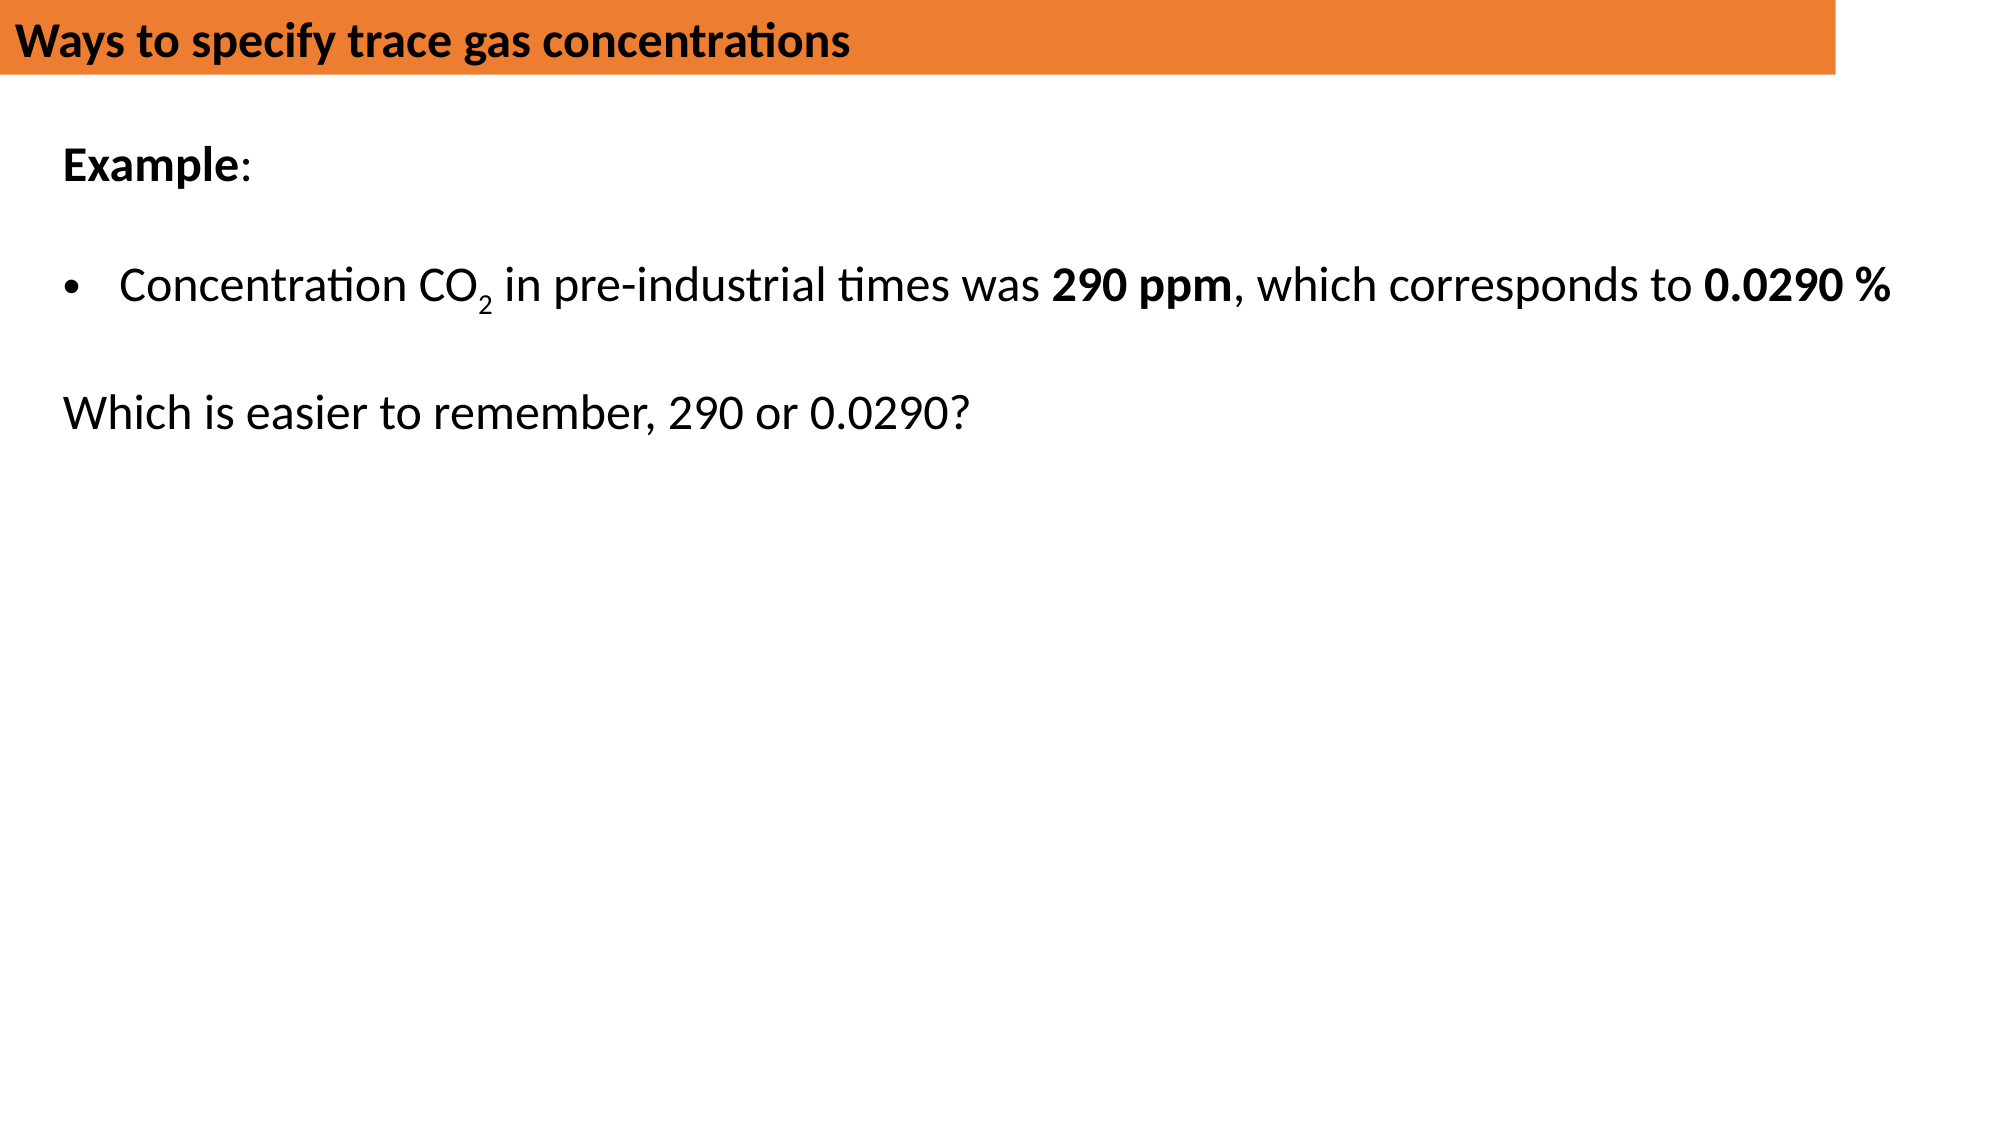

Ways to specify trace gas concentrations
Example:

Concentration CO2 in pre-industrial times was 290 ppm, which corresponds to 0.0290 %

Which is easier to remember, 290 or 0.0290?